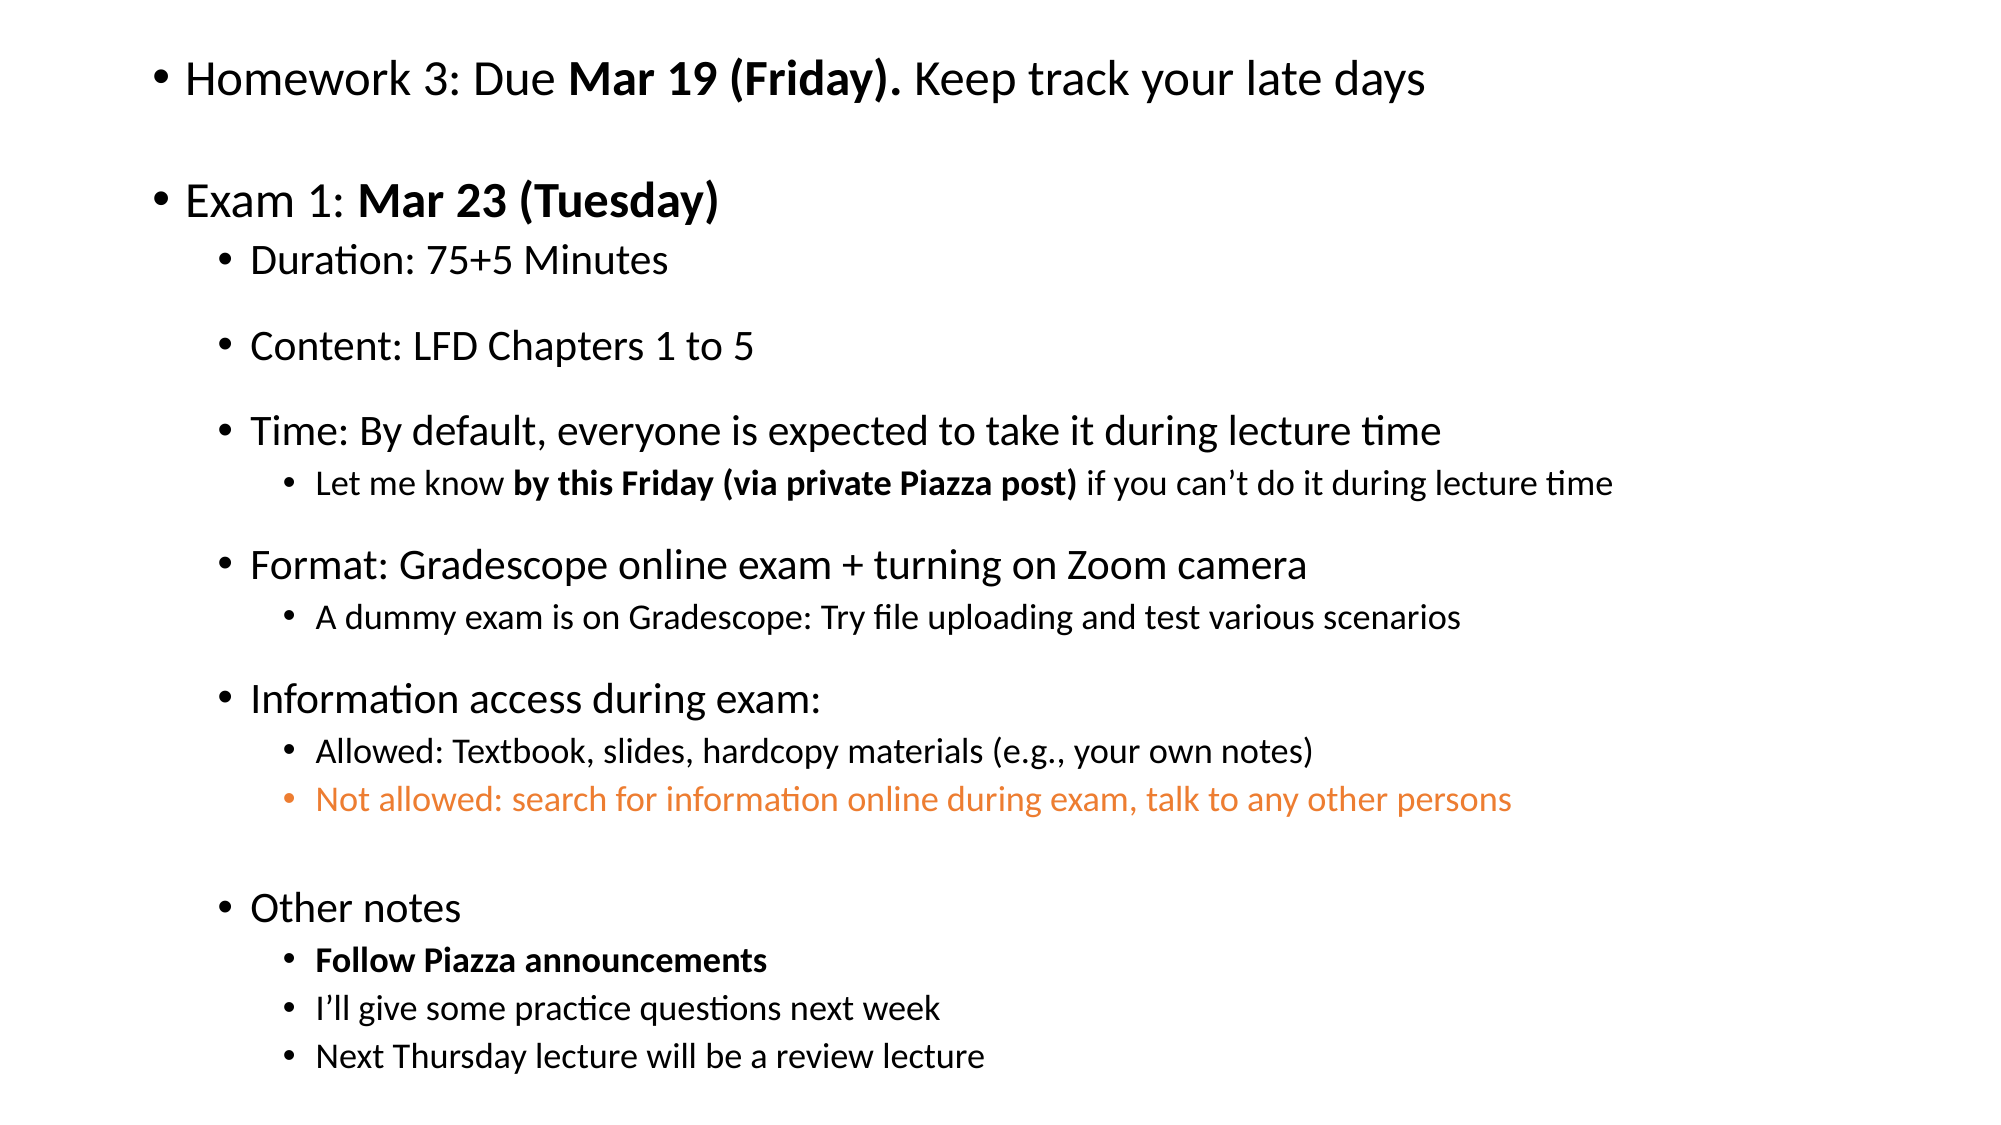

Homework 3: Due Mar 19 (Friday). Keep track your late days

Exam 1: Mar 23 (Tuesday)
Duration: 75+5 Minutes

Content: LFD Chapters 1 to 5

Time: By default, everyone is expected to take it during lecture time
Let me know by this Friday (via private Piazza post) if you can’t do it during lecture time

Format: Gradescope online exam + turning on Zoom camera
A dummy exam is on Gradescope: Try file uploading and test various scenarios

Information access during exam:
Allowed: Textbook, slides, hardcopy materials (e.g., your own notes)
Not allowed: search for information online during exam, talk to any other persons

Other notes
Follow Piazza announcements
I’ll give some practice questions next week
Next Thursday lecture will be a review lecture